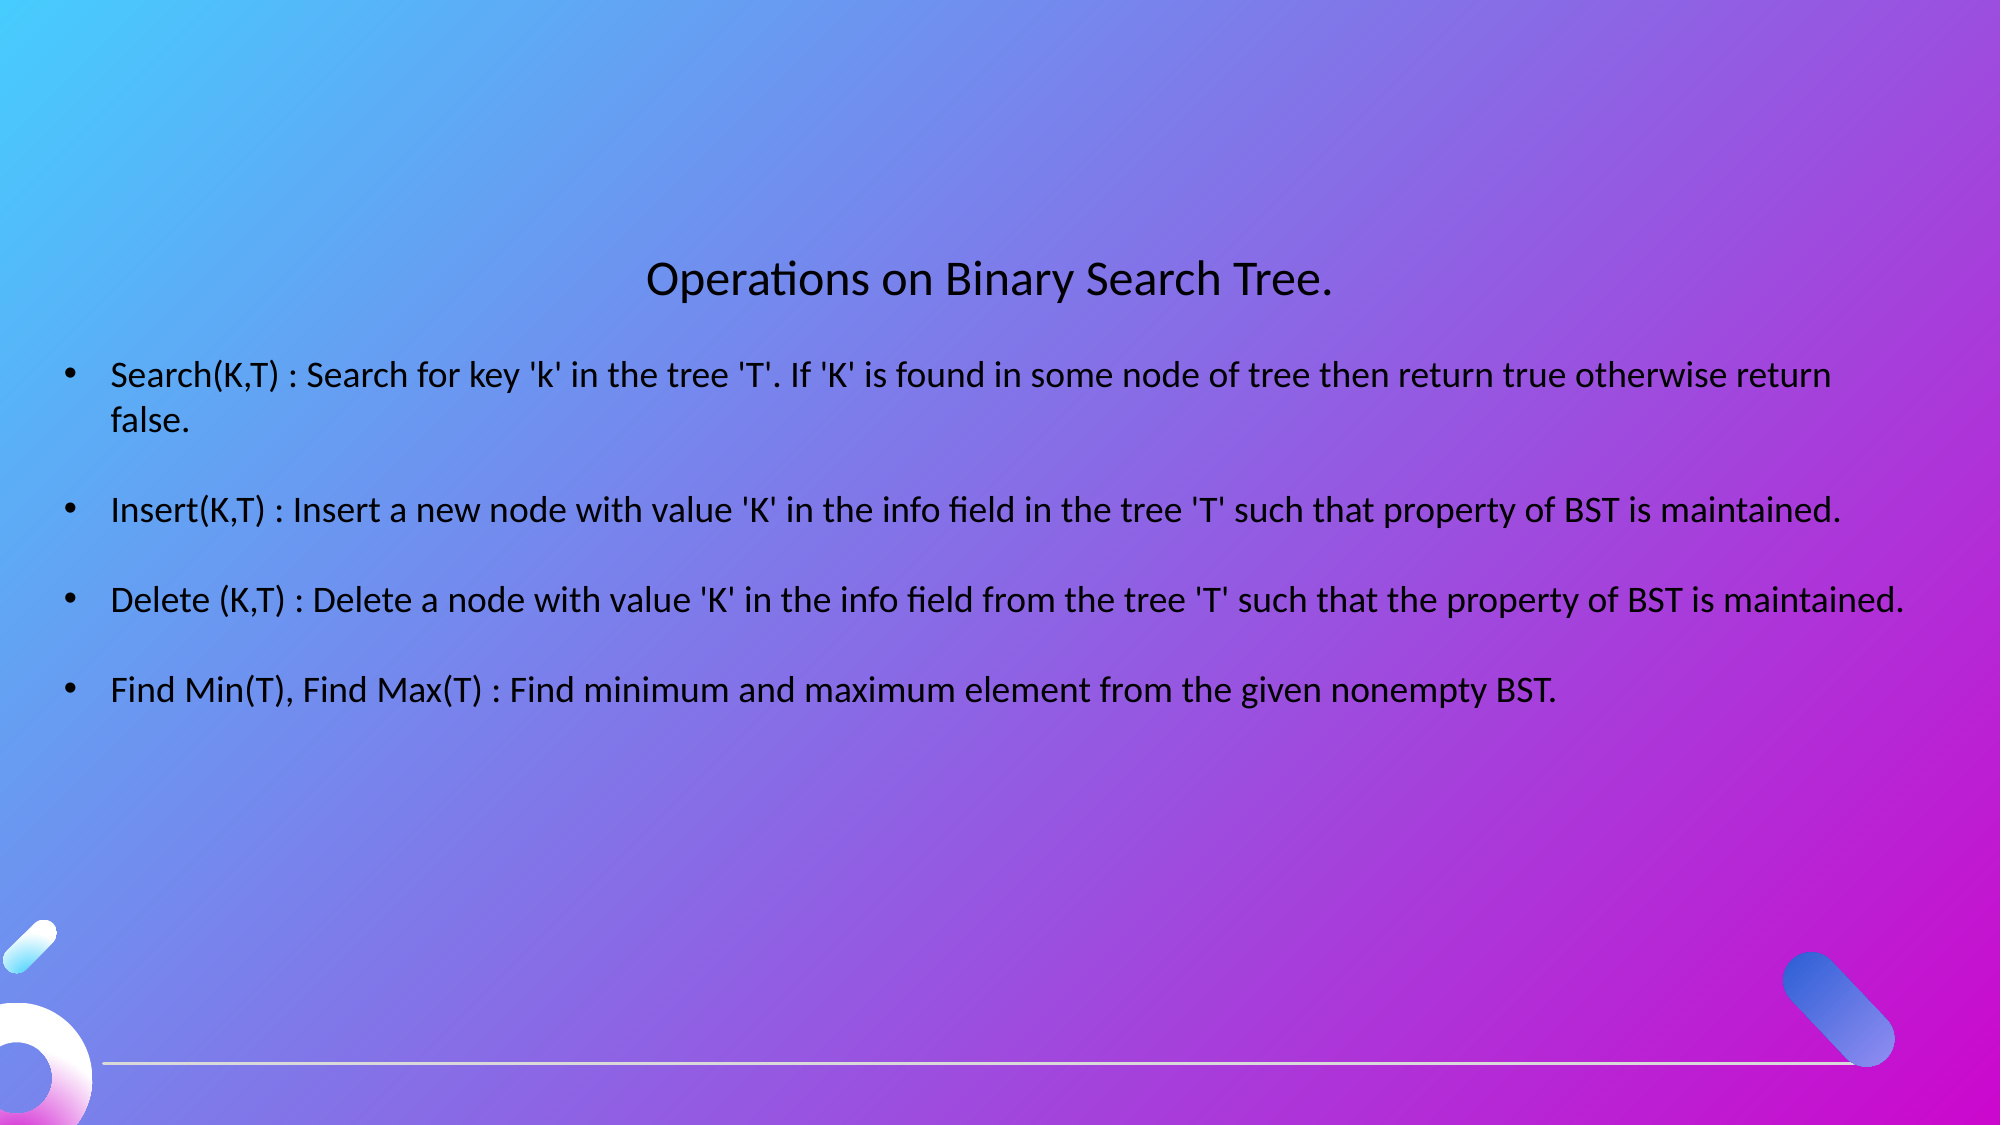

Operations on Binary Search Tree.

Search(K,T) : Search for key 'k' in the tree 'T'. If 'K' is found in some node of tree then return true otherwise return false.

Insert(K,T) : Insert a new node with value 'K' in the info field in the tree 'T' such that property of BST is maintained.

Delete (K,T) : Delete a node with value 'K' in the info field from the tree 'T' such that the property of BST is maintained.

Find Min(T), Find Max(T) : Find minimum and maximum element from the given nonempty BST.